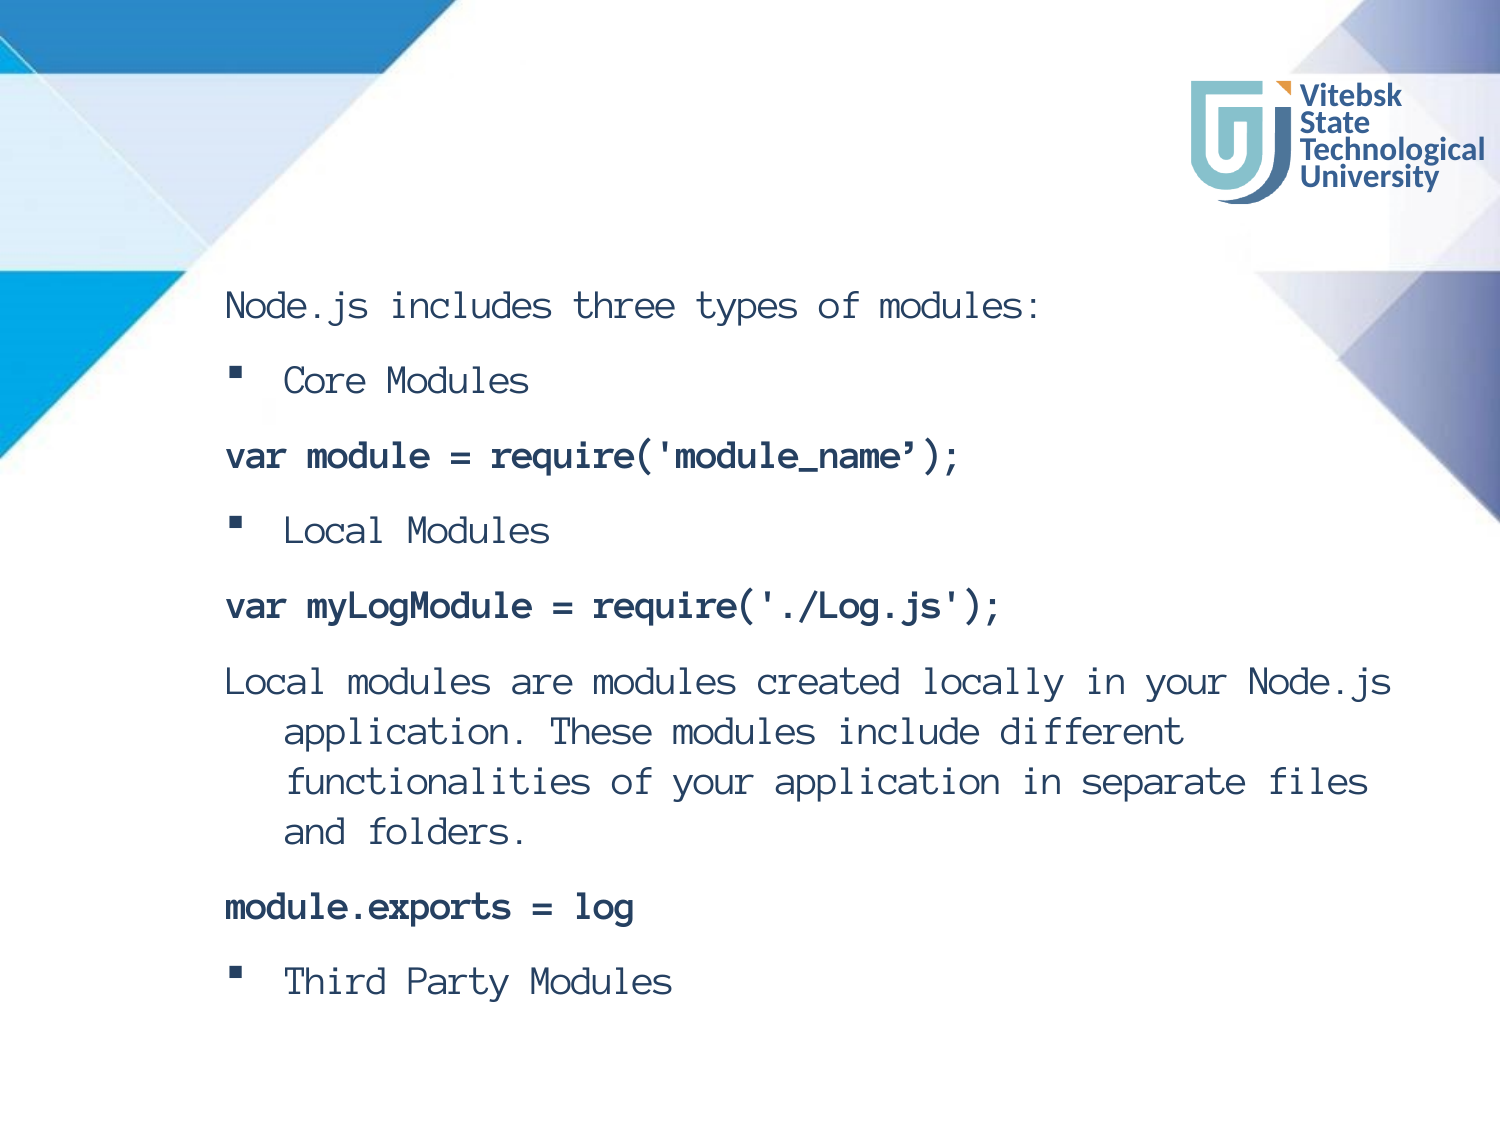

#
Node.js includes three types of modules:
Core Modules
var module = require('module_name’);
Local Modules
var myLogModule = require('./Log.js');
Local modules are modules created locally in your Node.js application. These modules include different functionalities of your application in separate files and folders.
module.exports = log
Third Party Modules